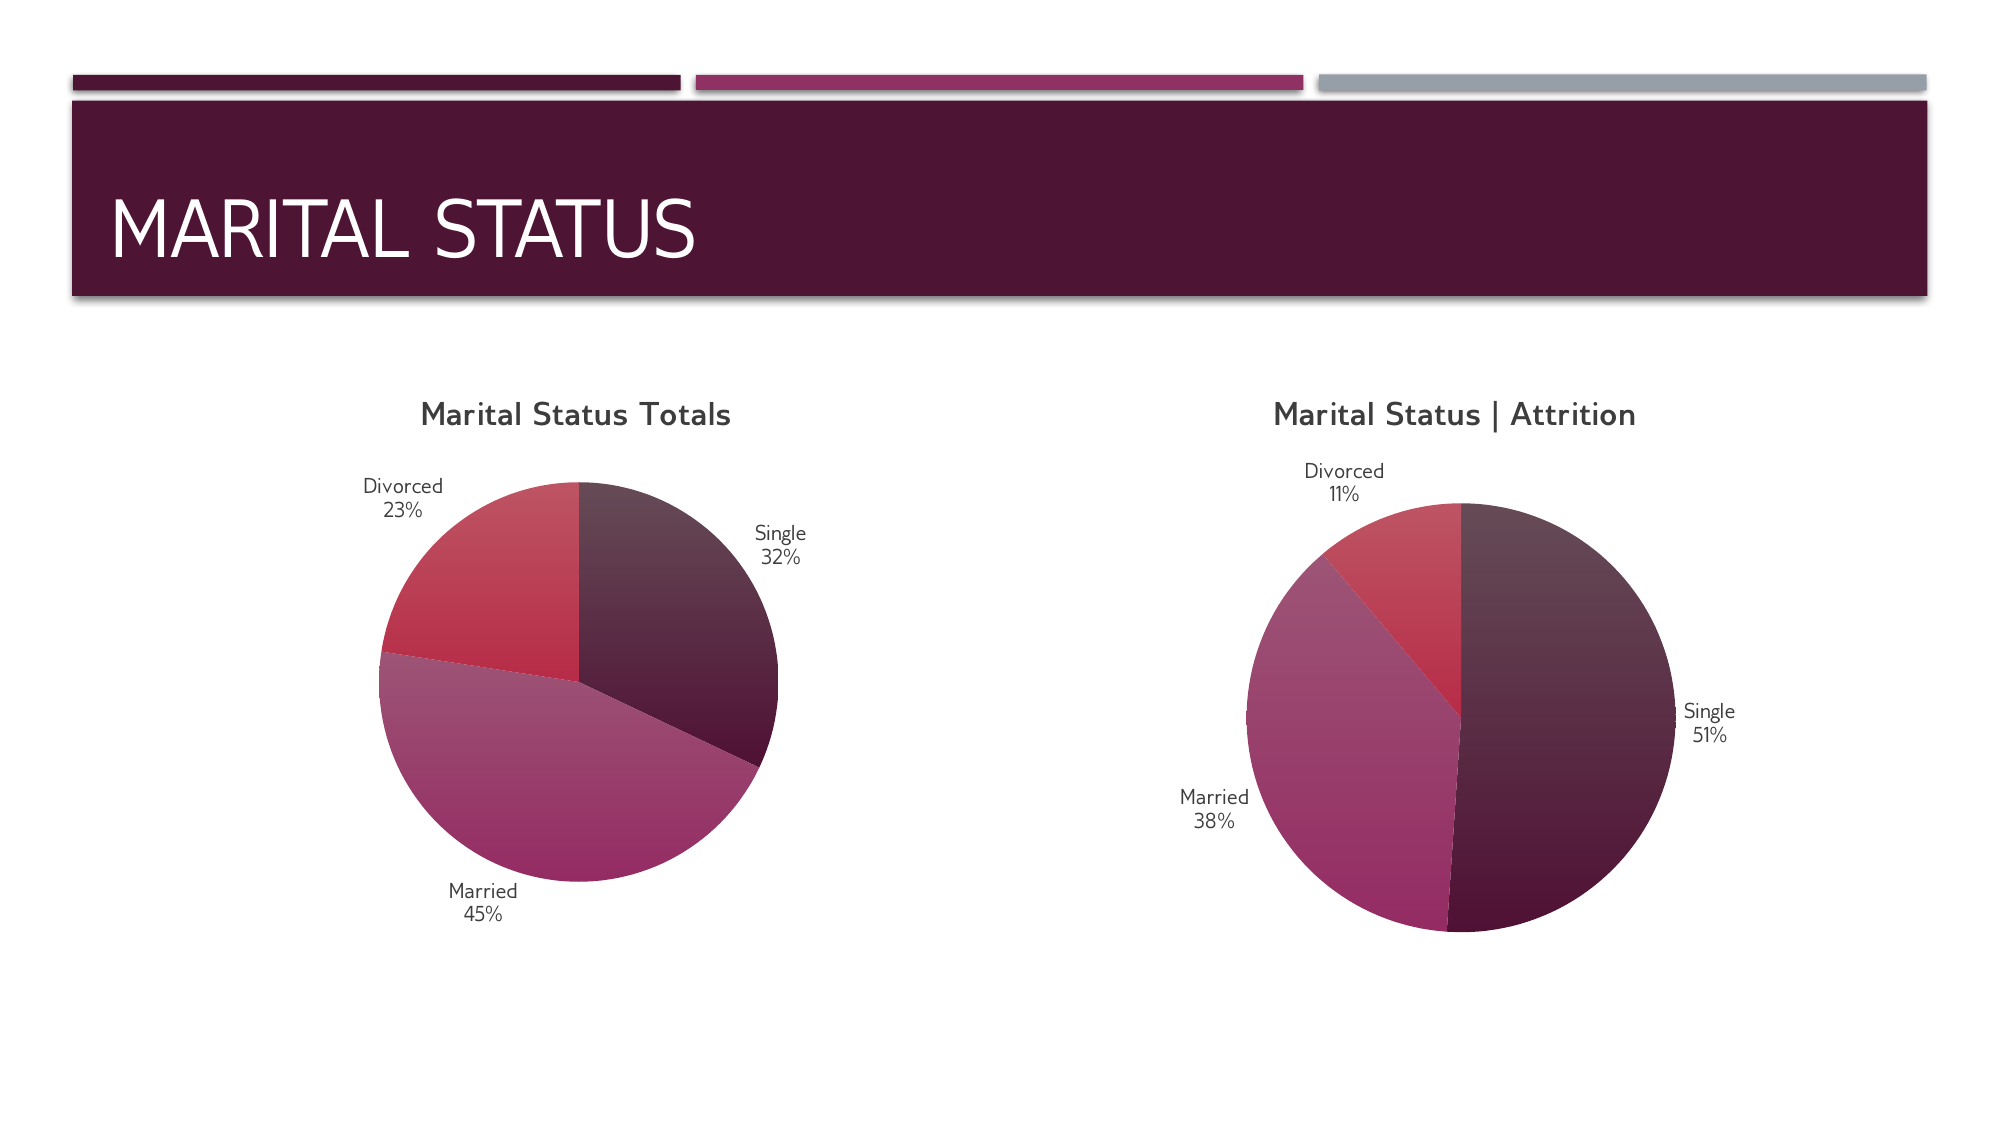

# Marital Status

### Chart: Marital Status Totals

| Category |  |
|---|---|
| Single | 375.0 |
| Married | 531.0 |
| Divorced | 264.0 |

### Chart: Marital Status | Attrition

| Category |  |
|---|---|
| Single | 96.0 |
| Married | 71.0 |
| Divorced | 21.0 |